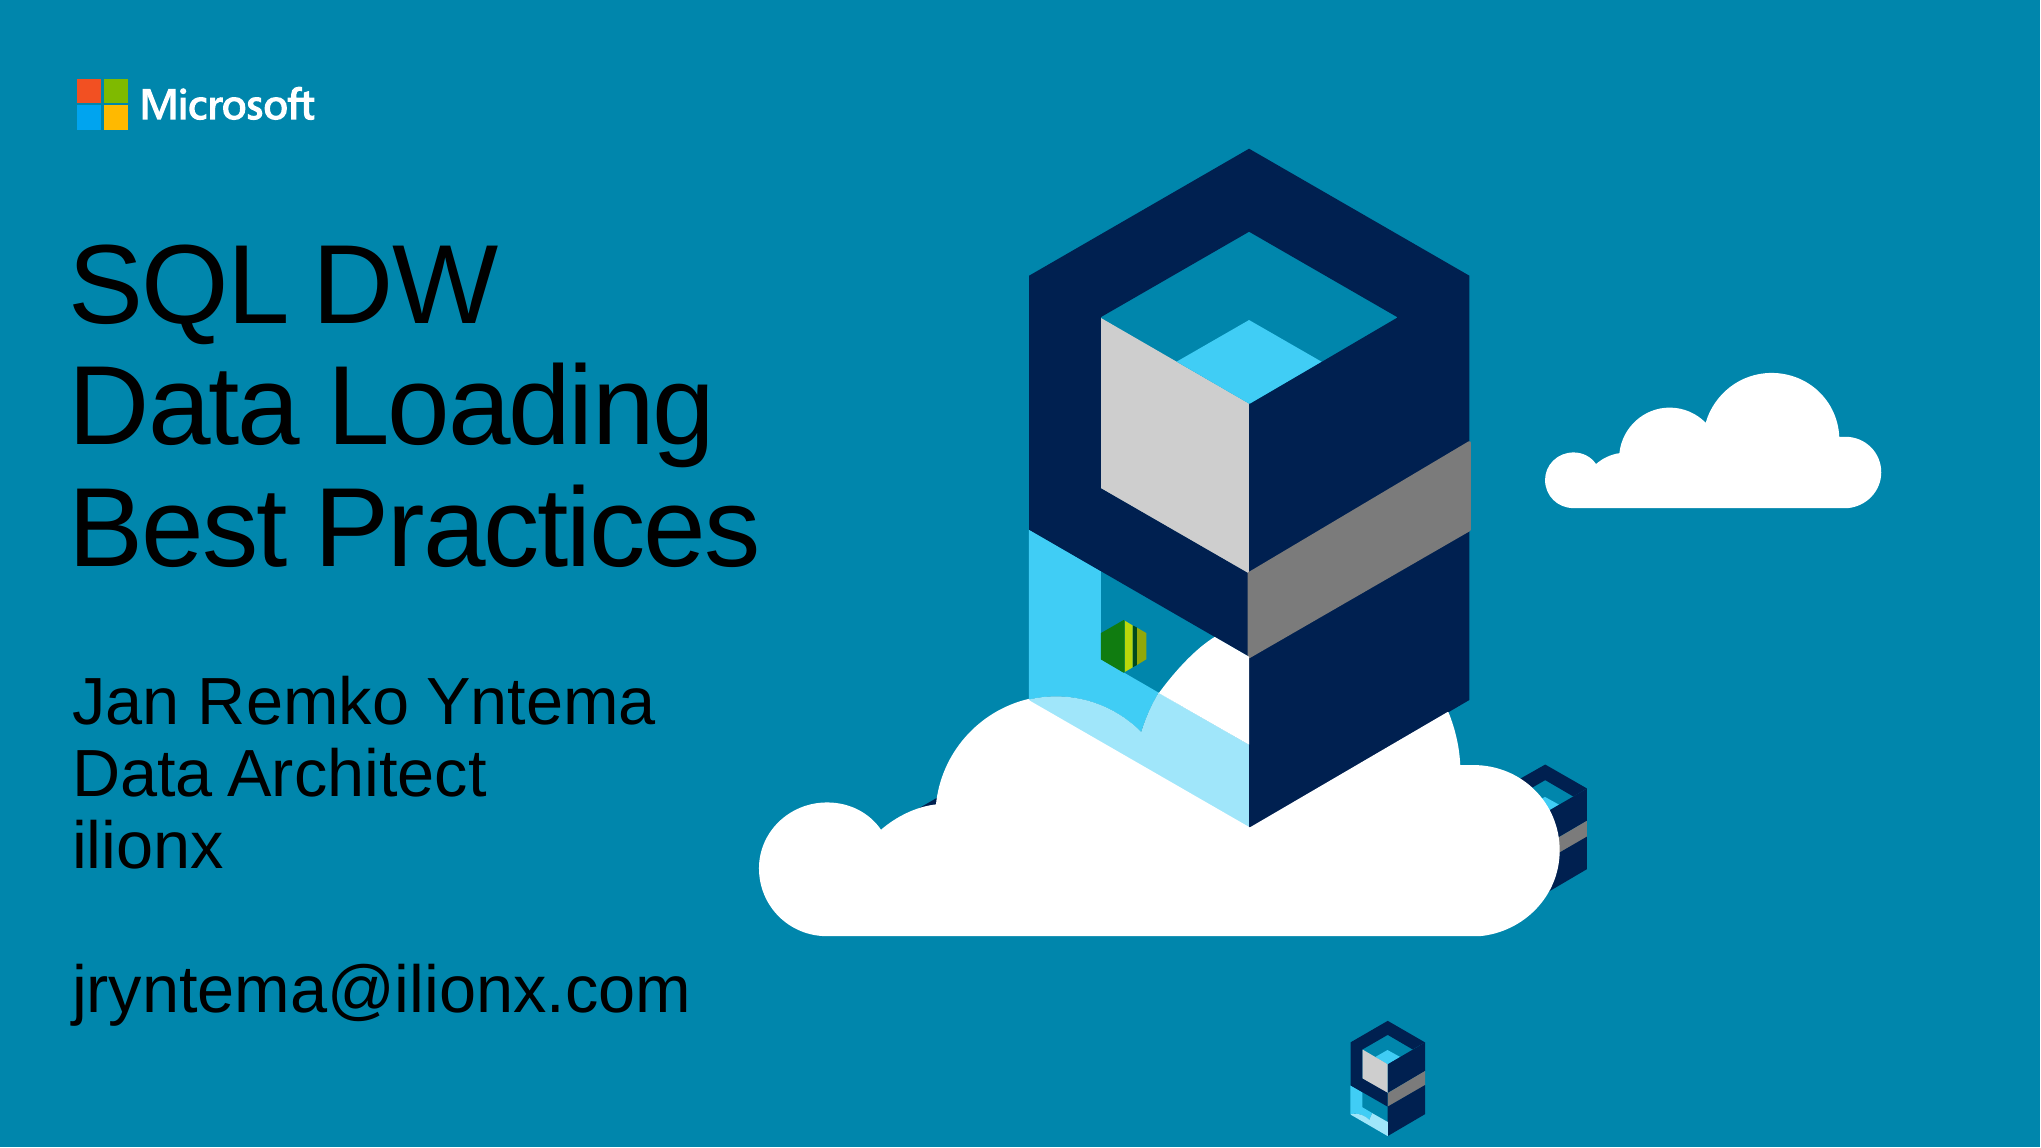

# SQL DW Data Loading Best Practices
Jan Remko Yntema
Data Architect
ilionx

jryntema@ilionx.com